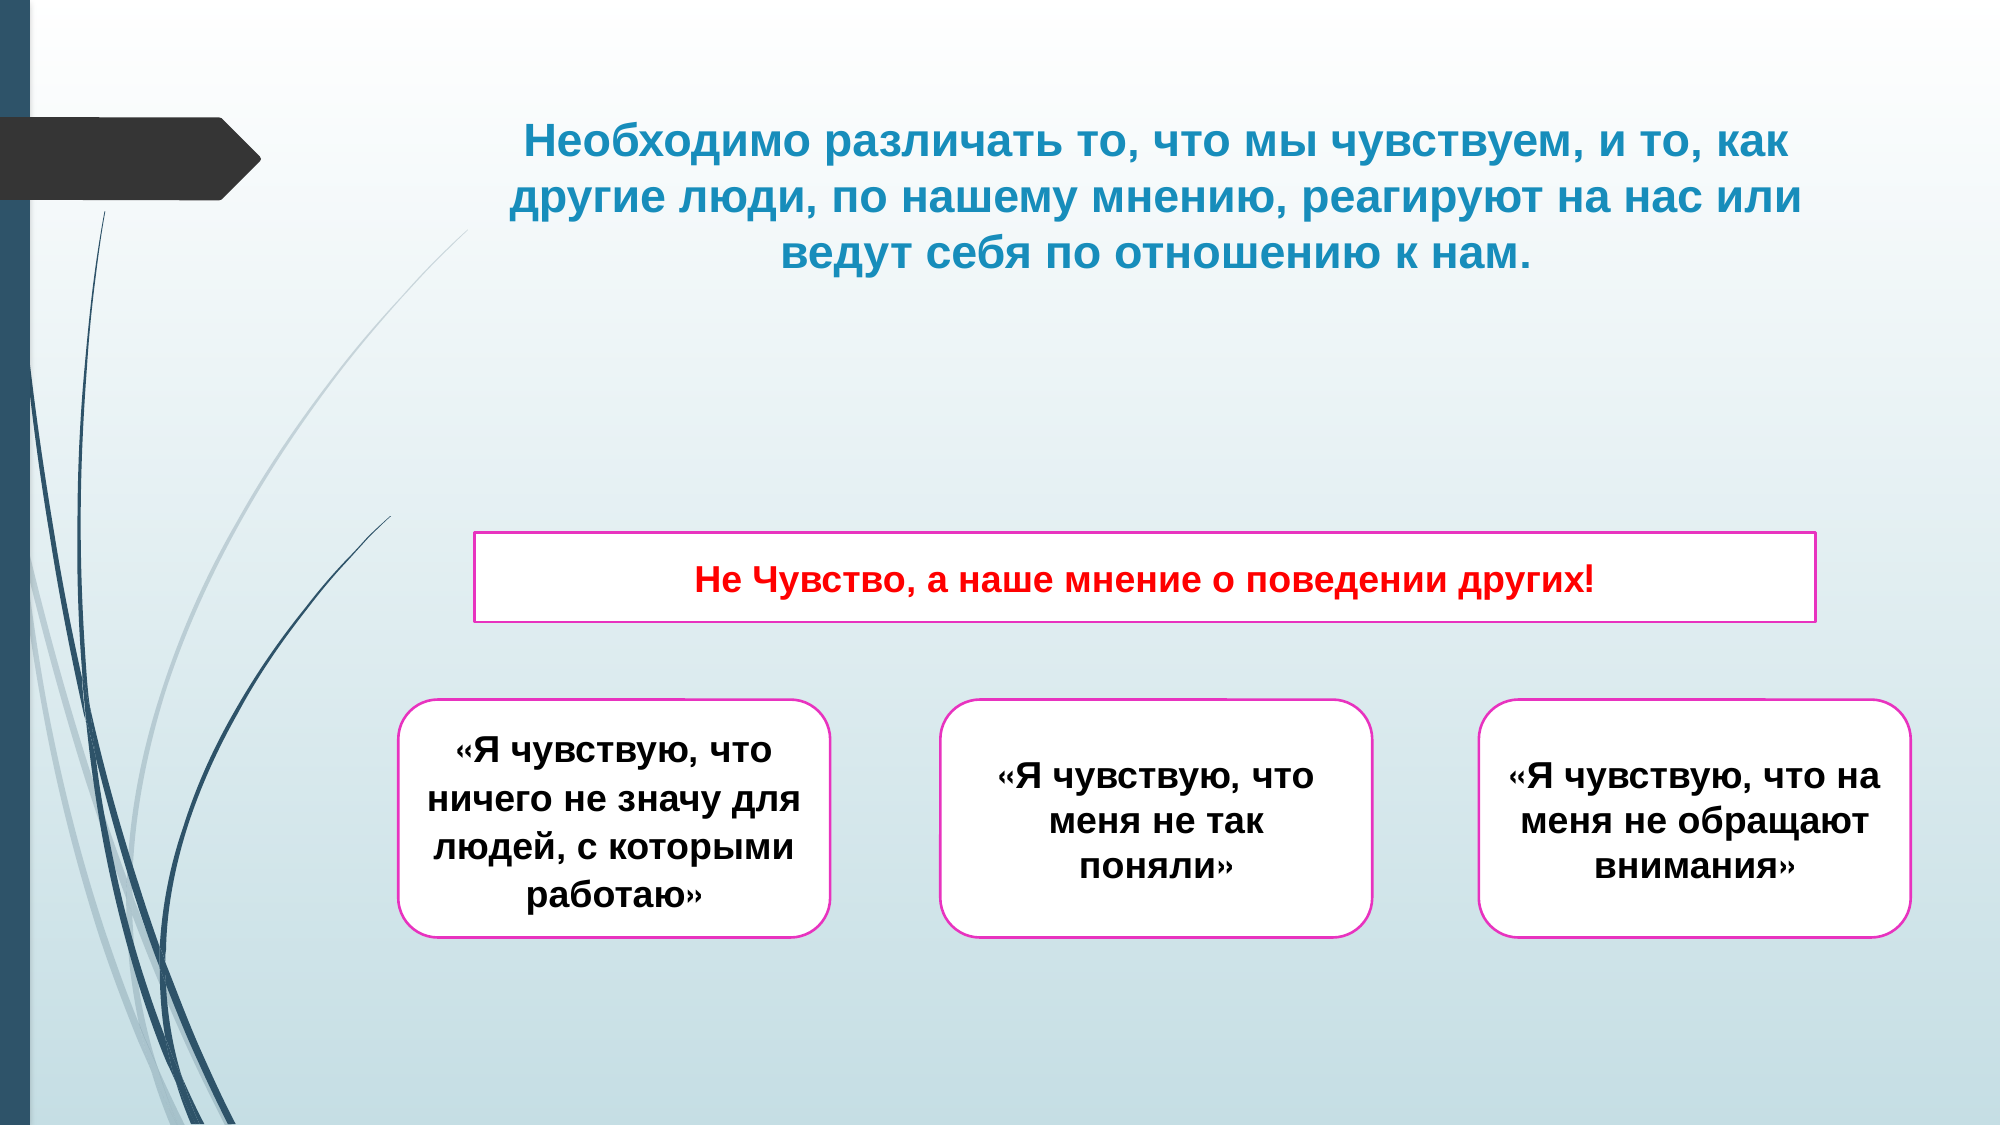

# Необходимо различать то, что мы чувствуем, и то, как другие люди, по нашему мнению, реагируют на нас или ведут себя по отношению к нам.
Не Чувство, а наше мнение о поведении других!
«Я чувствую, что ничего не значу для людей, с которыми работаю»
«Я чувствую, что меня не так поняли»
«Я чувствую, что на меня не обращают внимания»